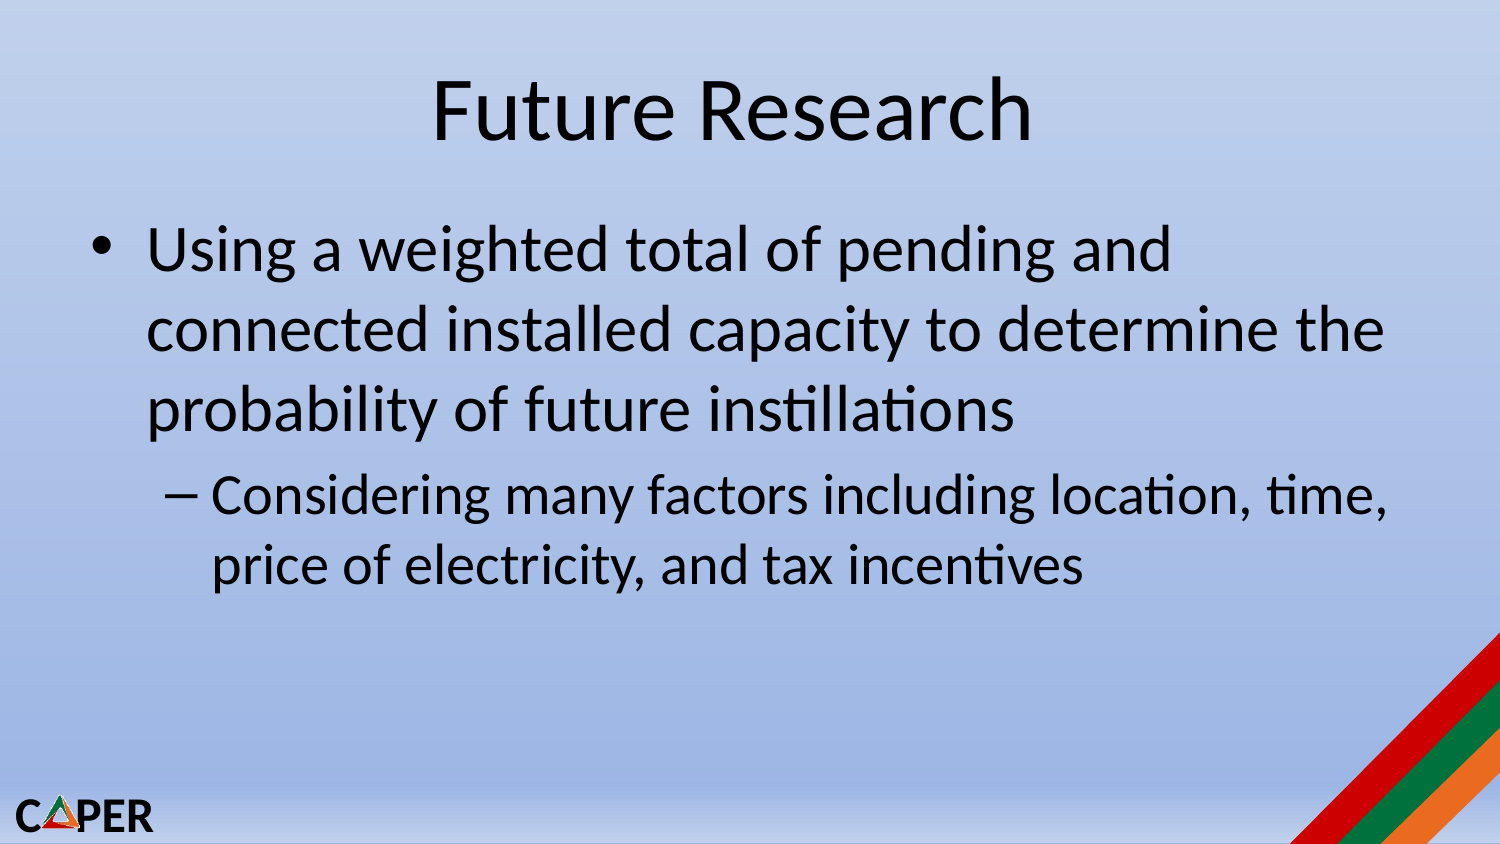

# Future Research
Using a weighted total of pending and connected installed capacity to determine the probability of future instillations
Considering many factors including location, time, price of electricity, and tax incentives